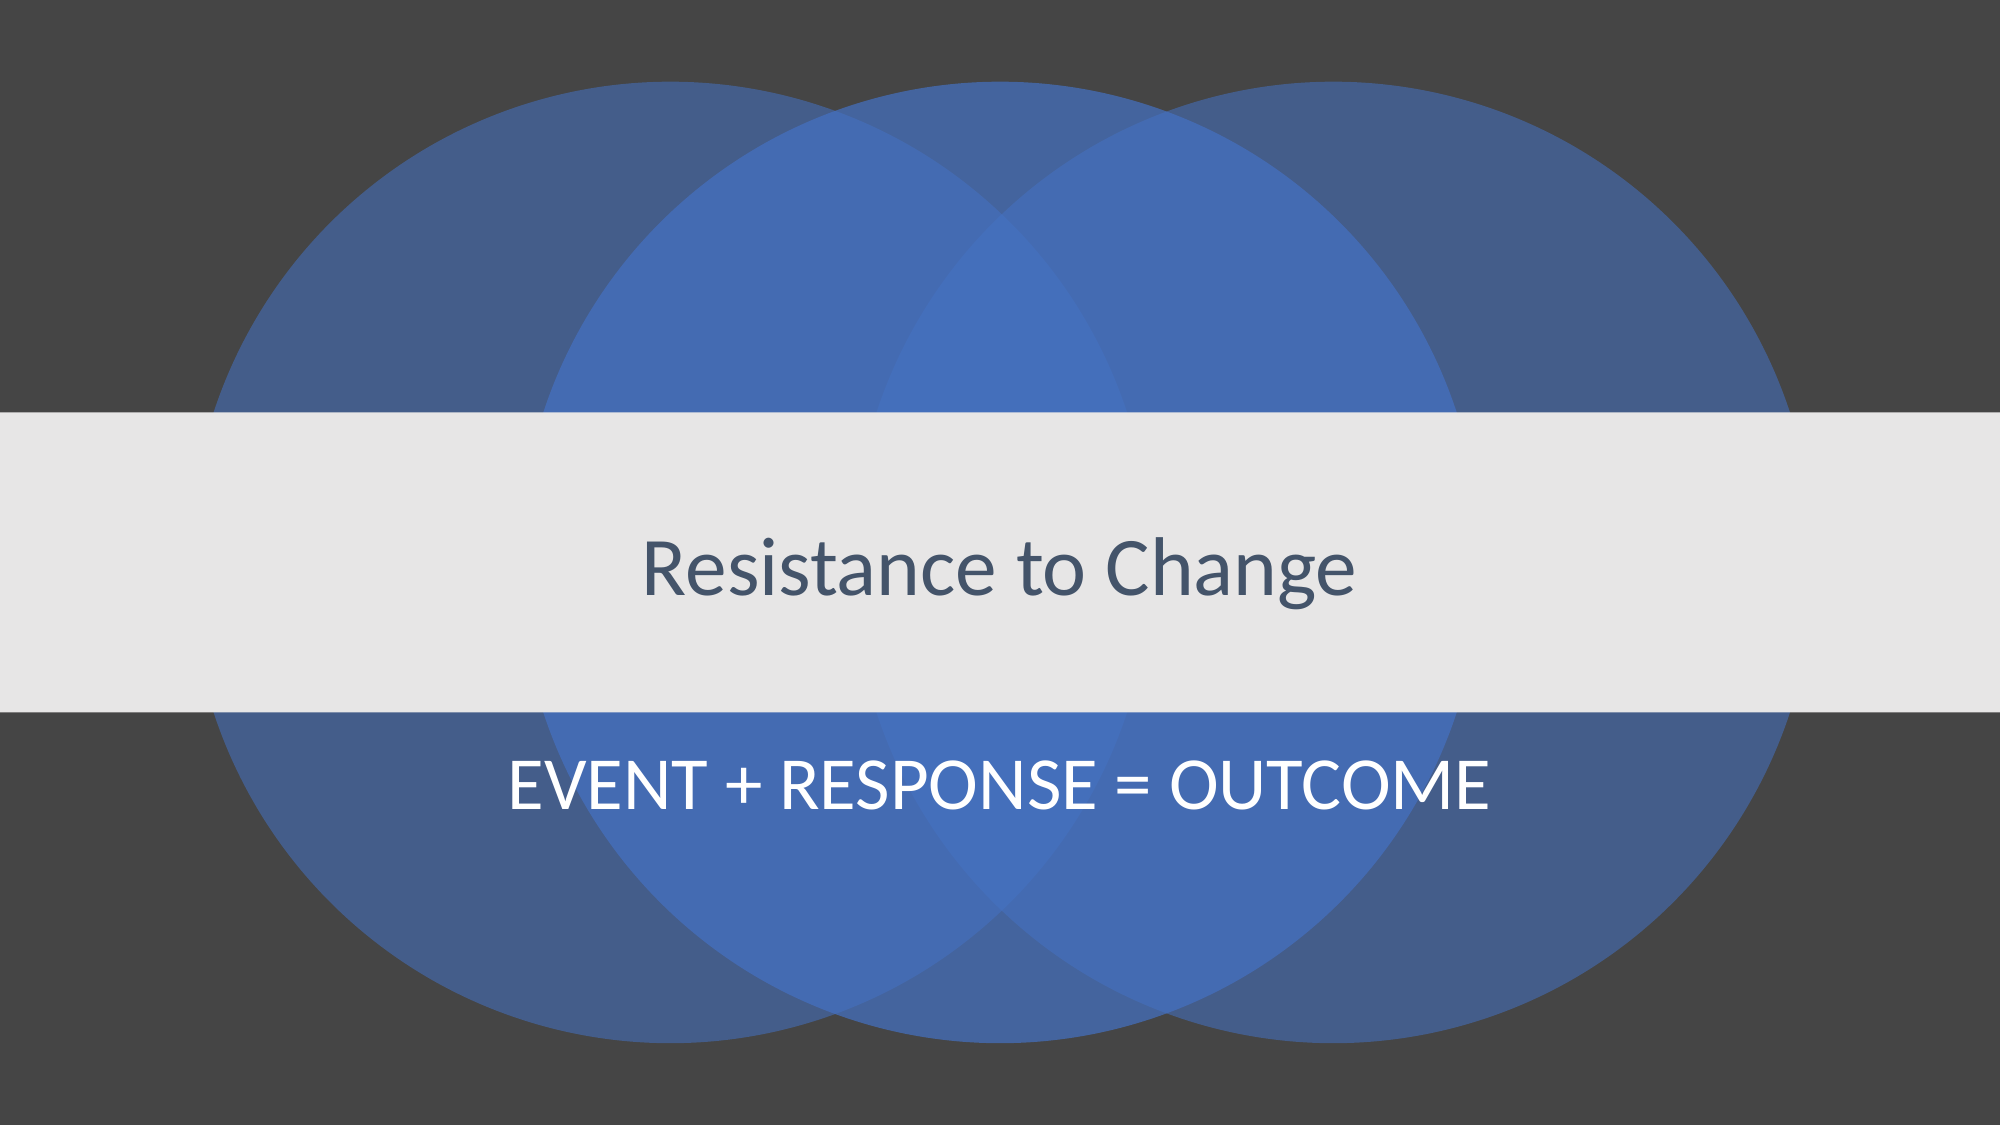

Resistance to Change
EVENT + RESPONSE = OUTCOME